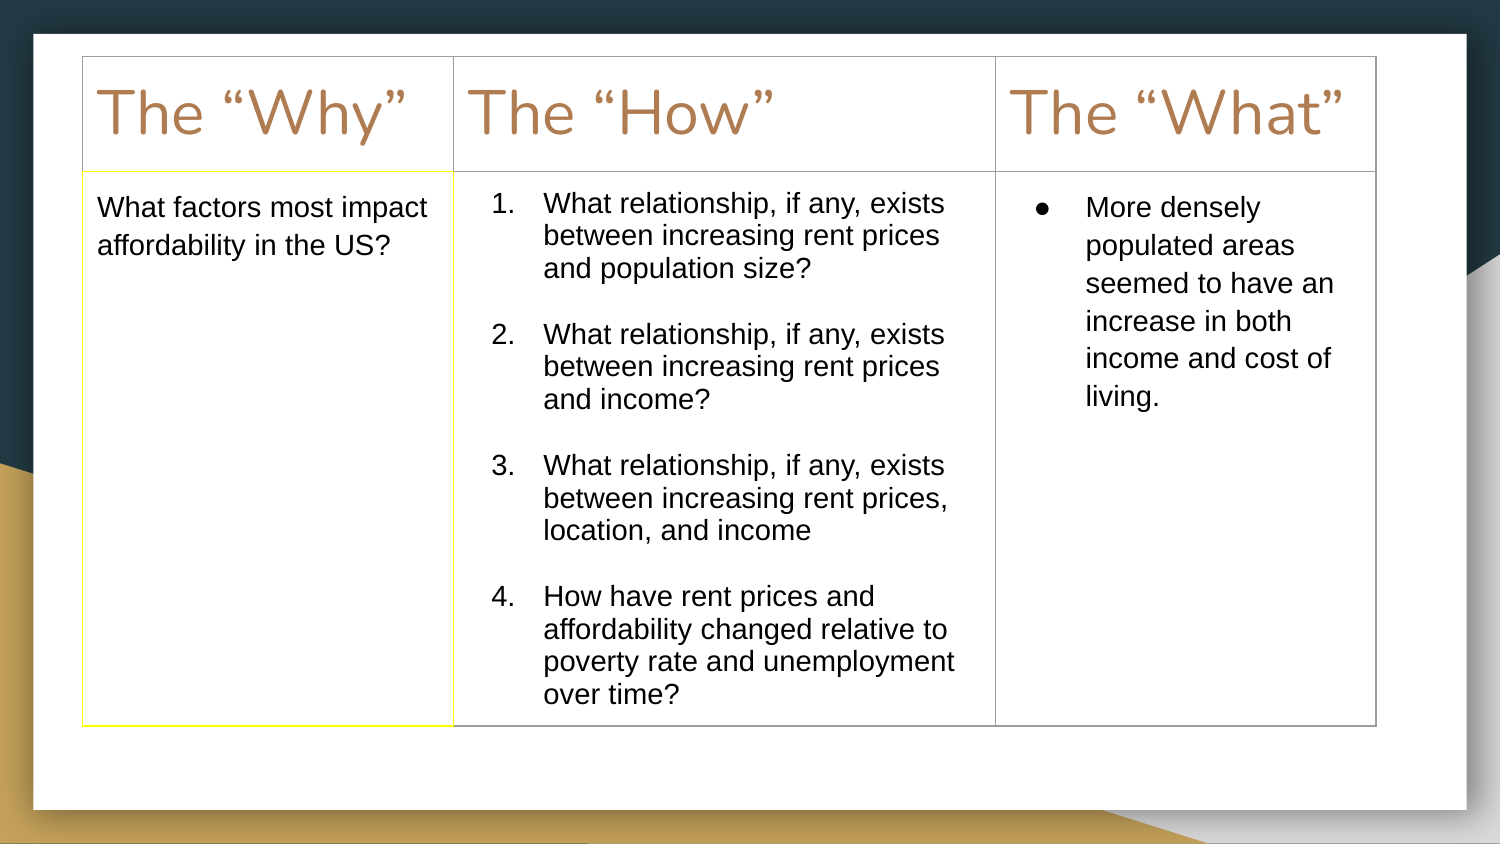

| The “Why” | The “How” | The “What” |
| --- | --- | --- |
| What factors most impact affordability in the US? | What relationship, if any, exists between increasing rent prices and population size? What relationship, if any, exists between increasing rent prices and income? What relationship, if any, exists between increasing rent prices, location, and income How have rent prices and affordability changed relative to poverty rate and unemployment over time? | More densely populated areas seemed to have an increase in both income and cost of living. |